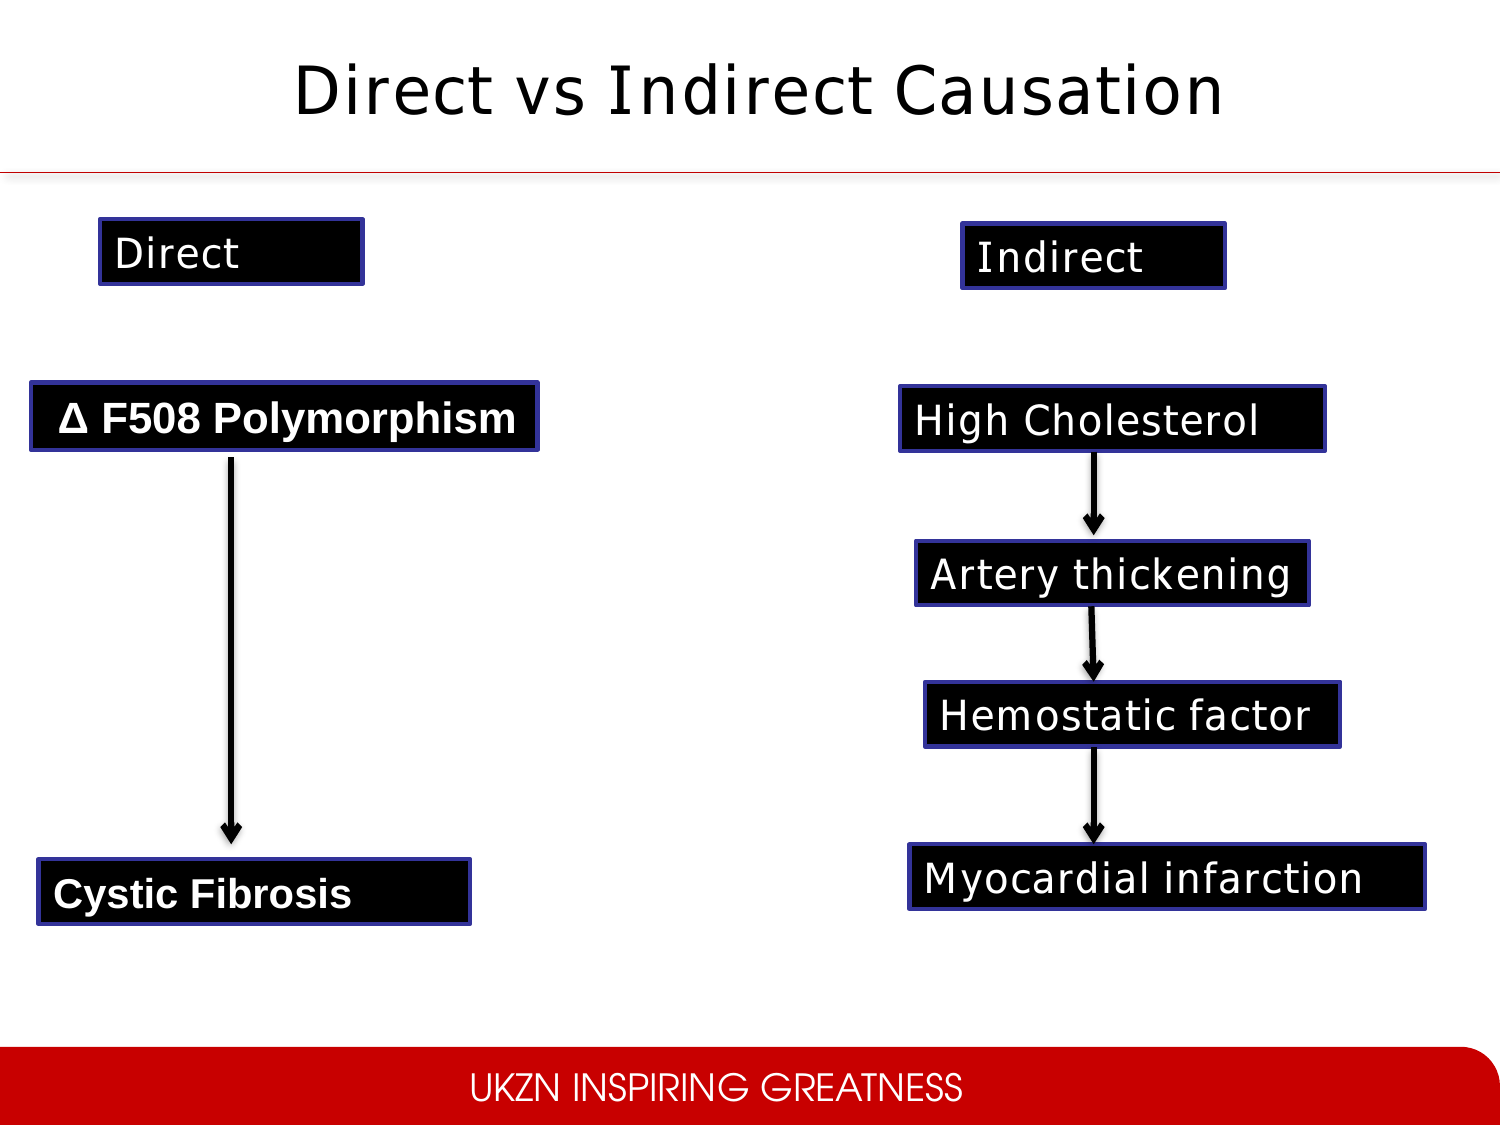

# Direct vs Indirect Causation
Direct
Indirect
 Δ F508 Polymorphism
High Cholesterol
Artery thickening
Hemostatic factor
Myocardial infarction
Cystic Fibrosis